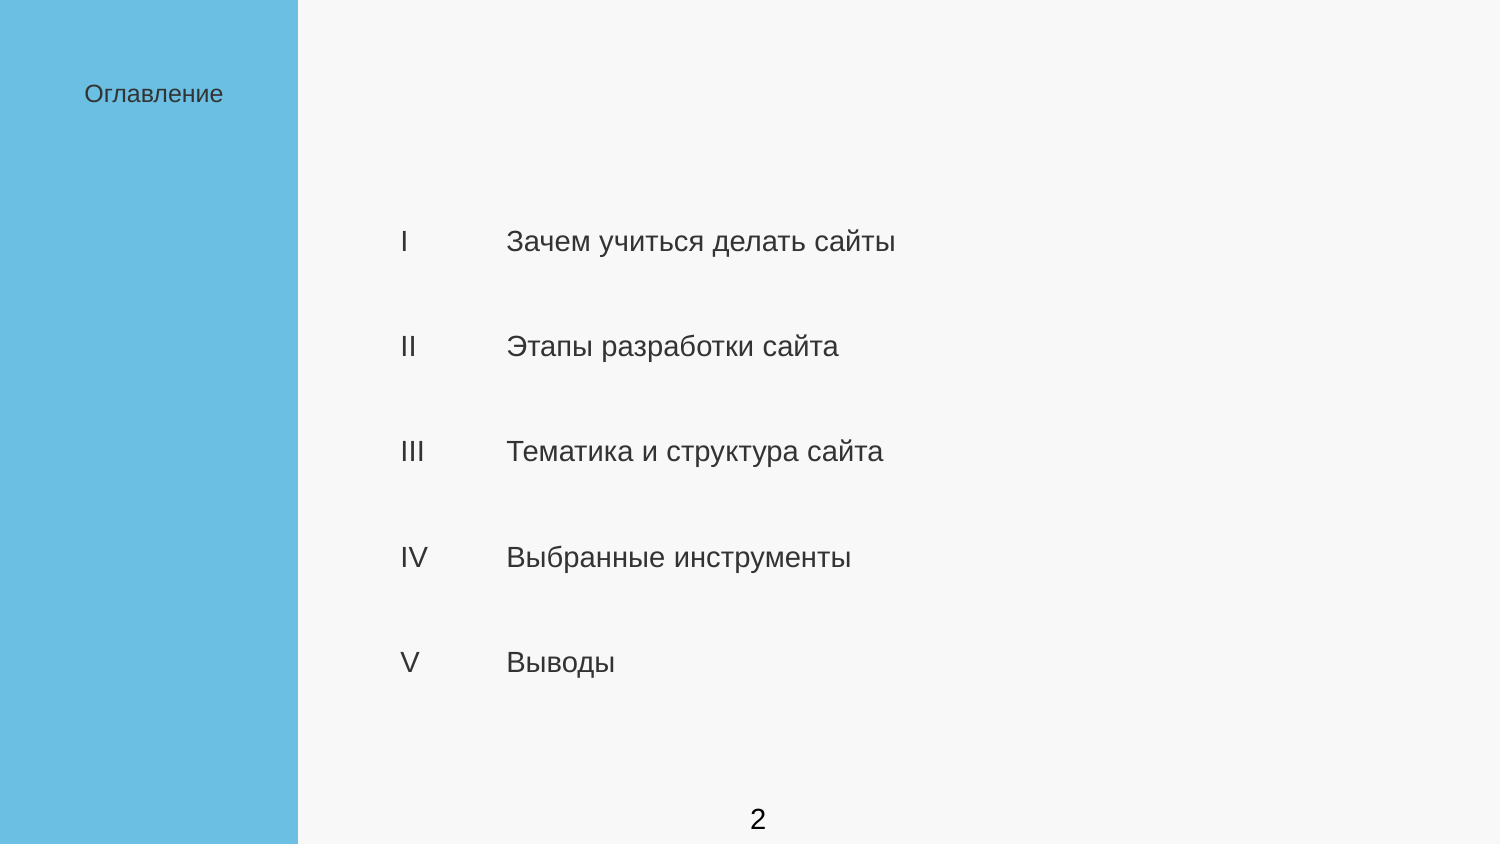

Оглавление
I
Зачем учиться делать сайты
II
Этапы разработки сайта
III
Тематика и структура сайта
IV
Выбранные инструменты
V
Выводы
2